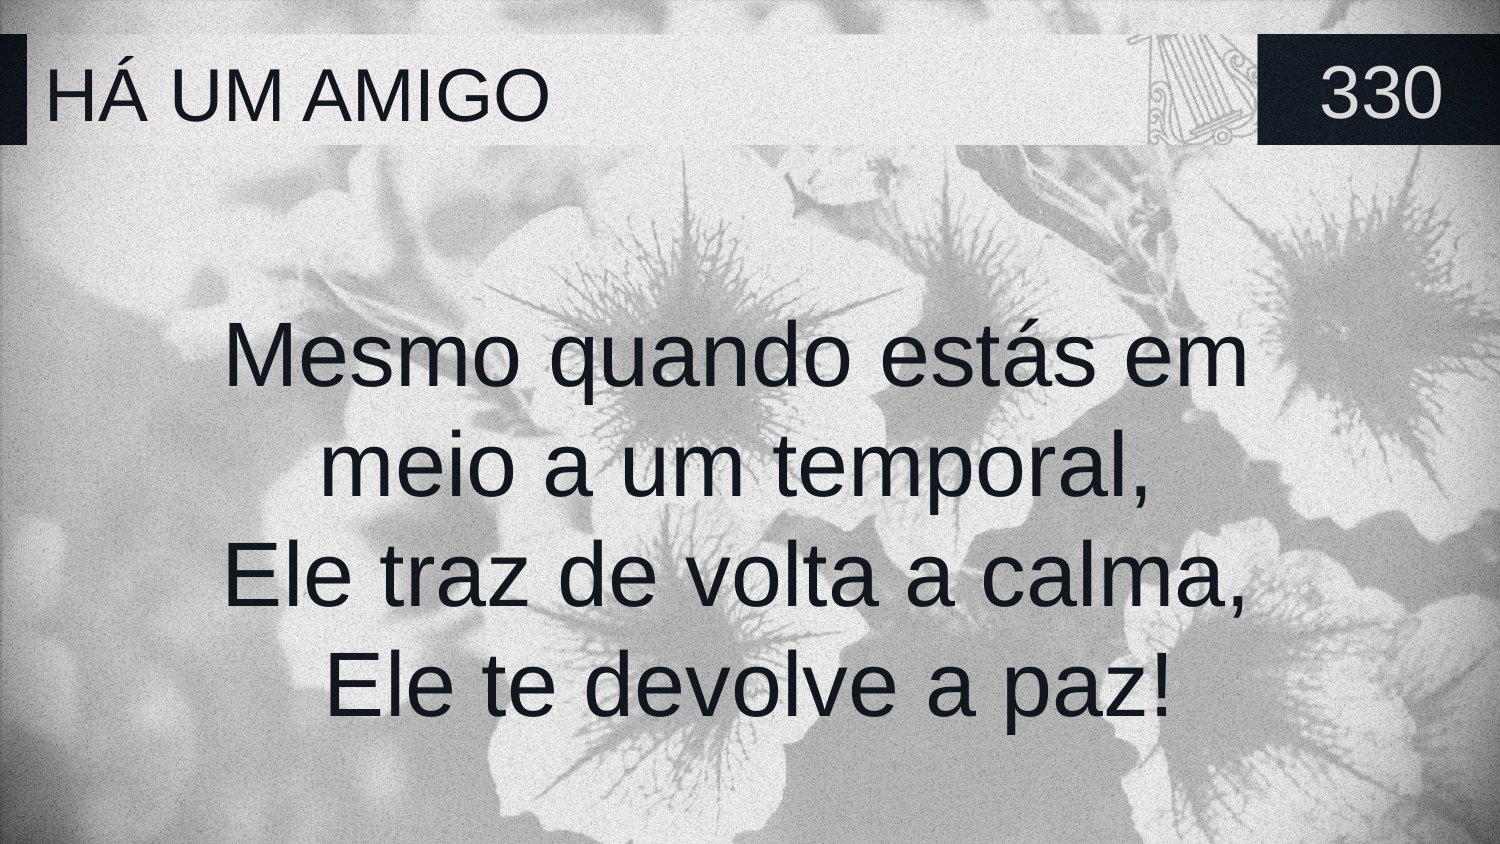

# HÁ UM AMIGO
330
Mesmo quando estás em
meio a um temporal,
Ele traz de volta a calma,
Ele te devolve a paz!